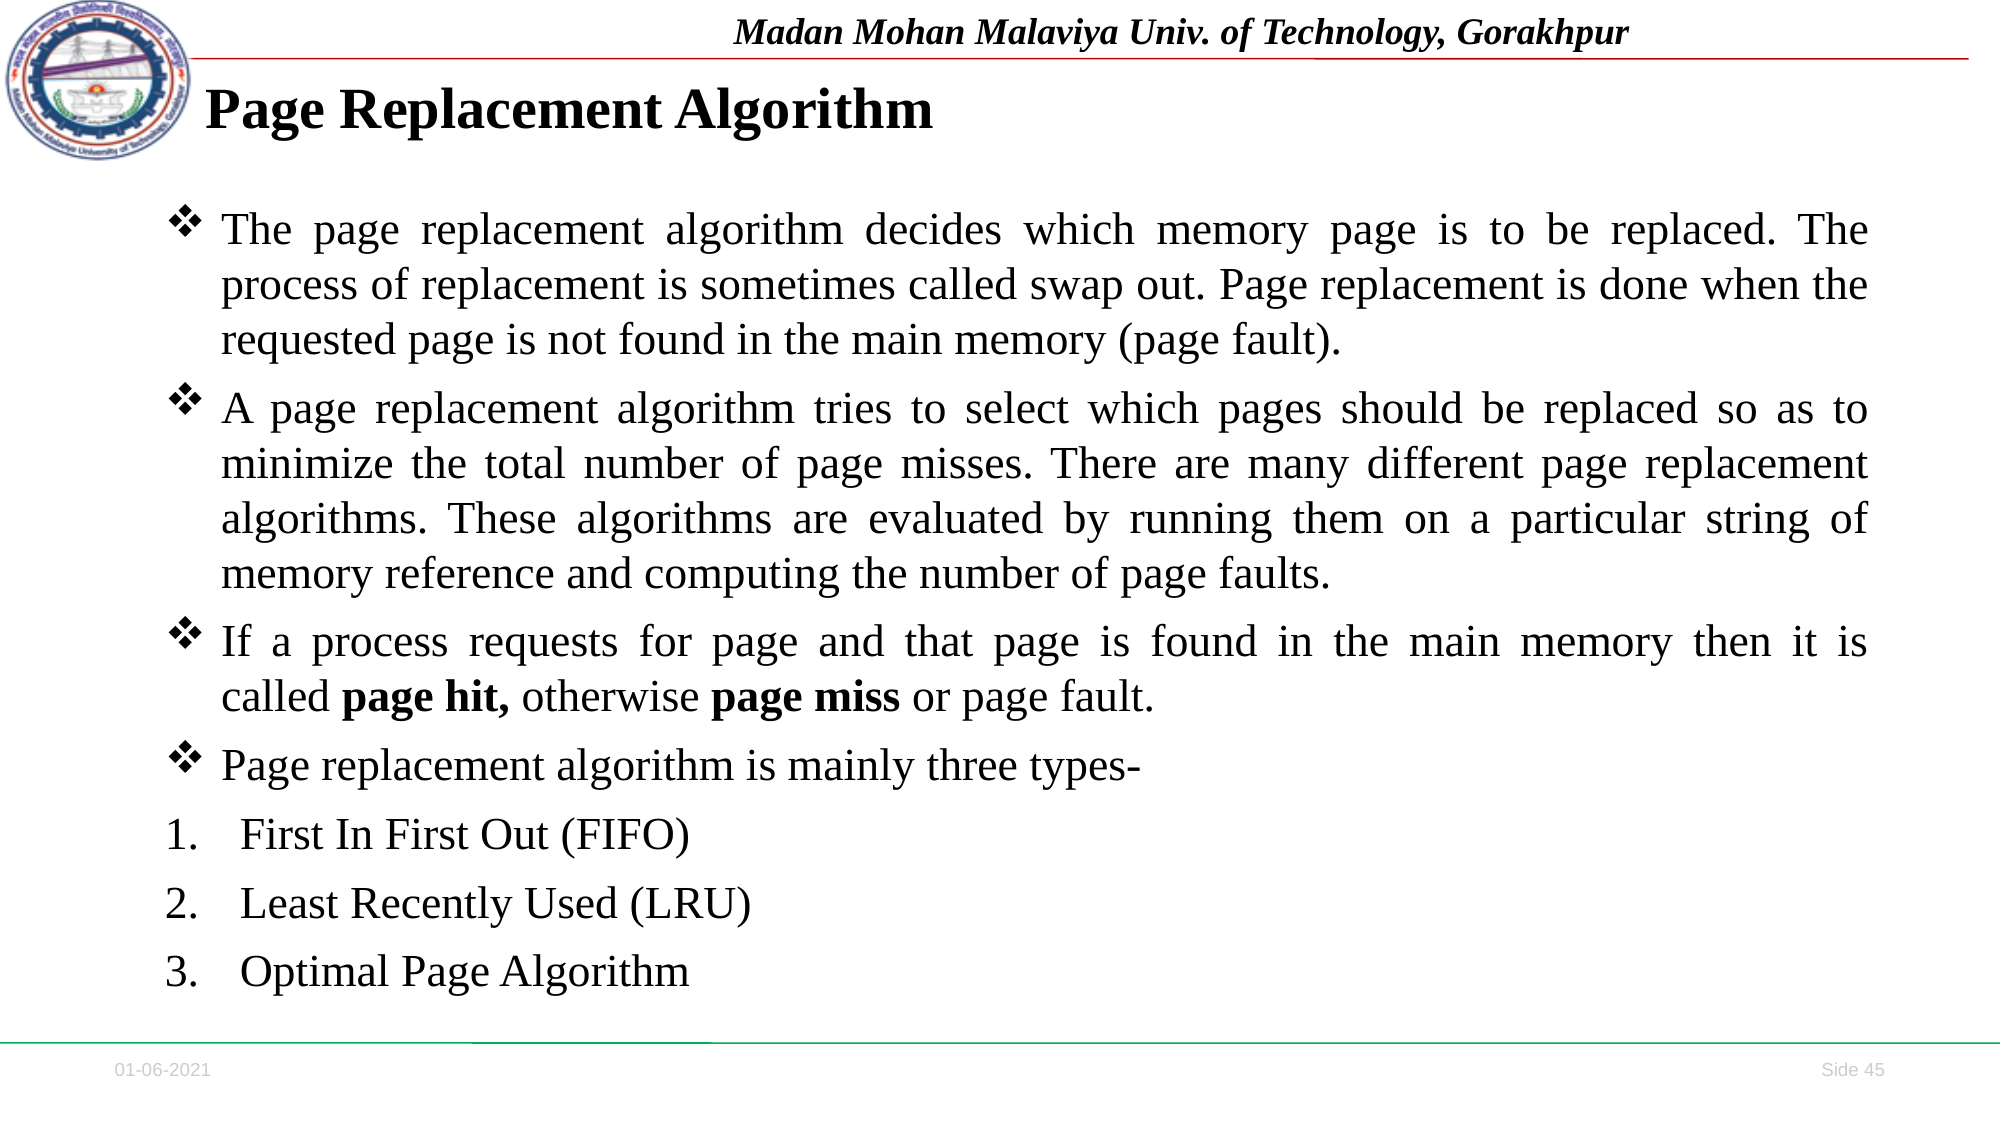

# Page Replacement Algorithm
The page replacement algorithm decides which memory page is to be replaced. The process of replacement is sometimes called swap out. Page replacement is done when the requested page is not found in the main memory (page fault).
A page replacement algorithm tries to select which pages should be replaced so as to minimize the total number of page misses. There are many different page replacement algorithms. These algorithms are evaluated by running them on a particular string of memory reference and computing the number of page faults.
If a process requests for page and that page is found in the main memory then it is called page hit, otherwise page miss or page fault.
Page replacement algorithm is mainly three types-
First In First Out (FIFO)
Least Recently Used (LRU)
Optimal Page Algorithm